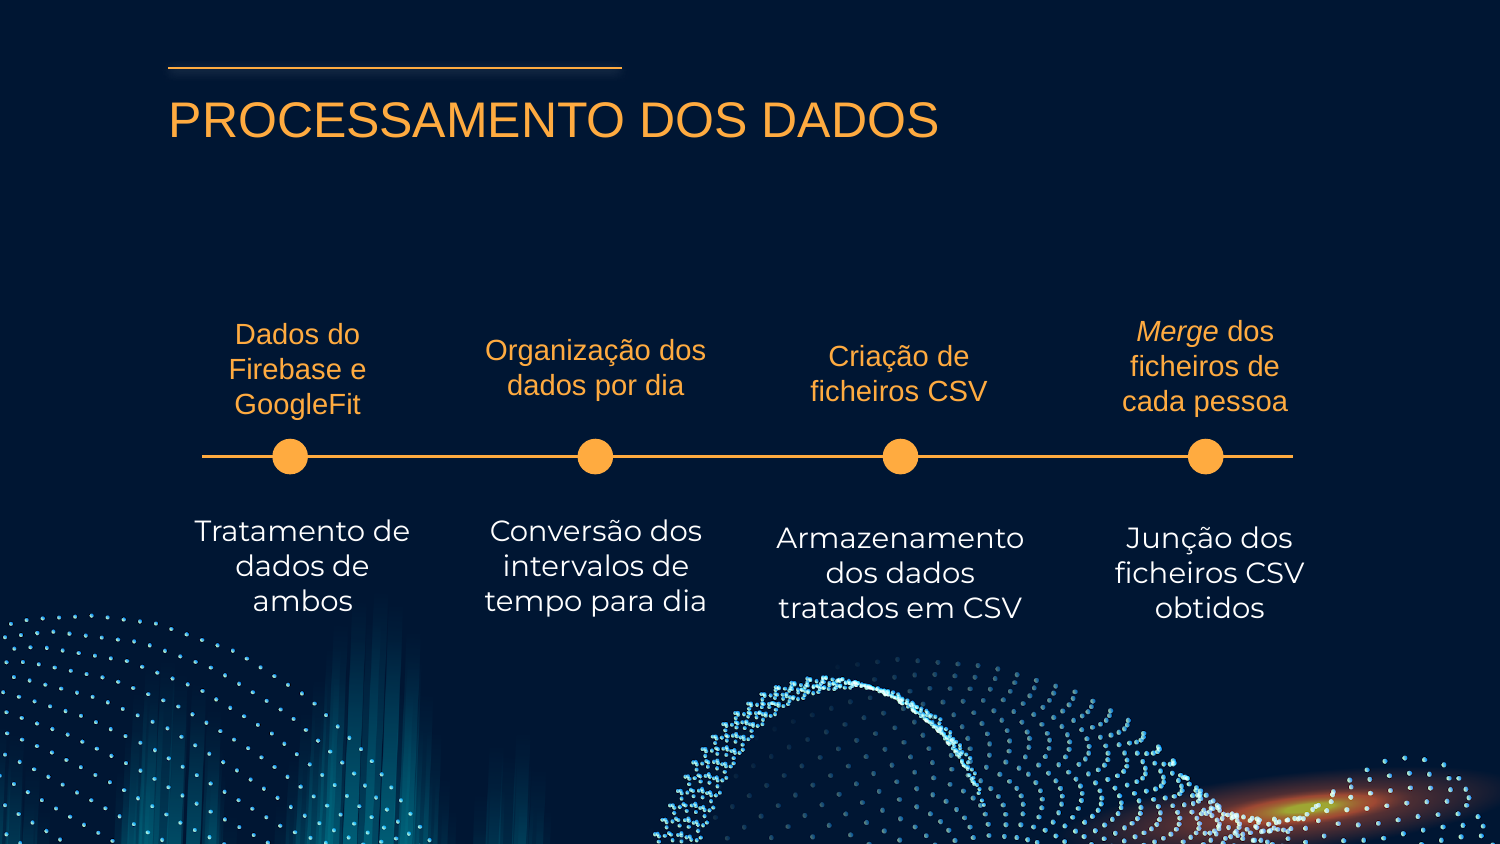

# PROCESSAMENTO DOS DADOS
Merge dos ficheiros de cada pessoa
Dados do Firebase e GoogleFit
Organização dos dados por dia
Criação de ficheiros CSV

Conversão dos intervalos de tempo para dia
Tratamento de dados de ambos
Junção dos ficheiros CSV obtidos
Armazenamento dos dados tratados em CSV